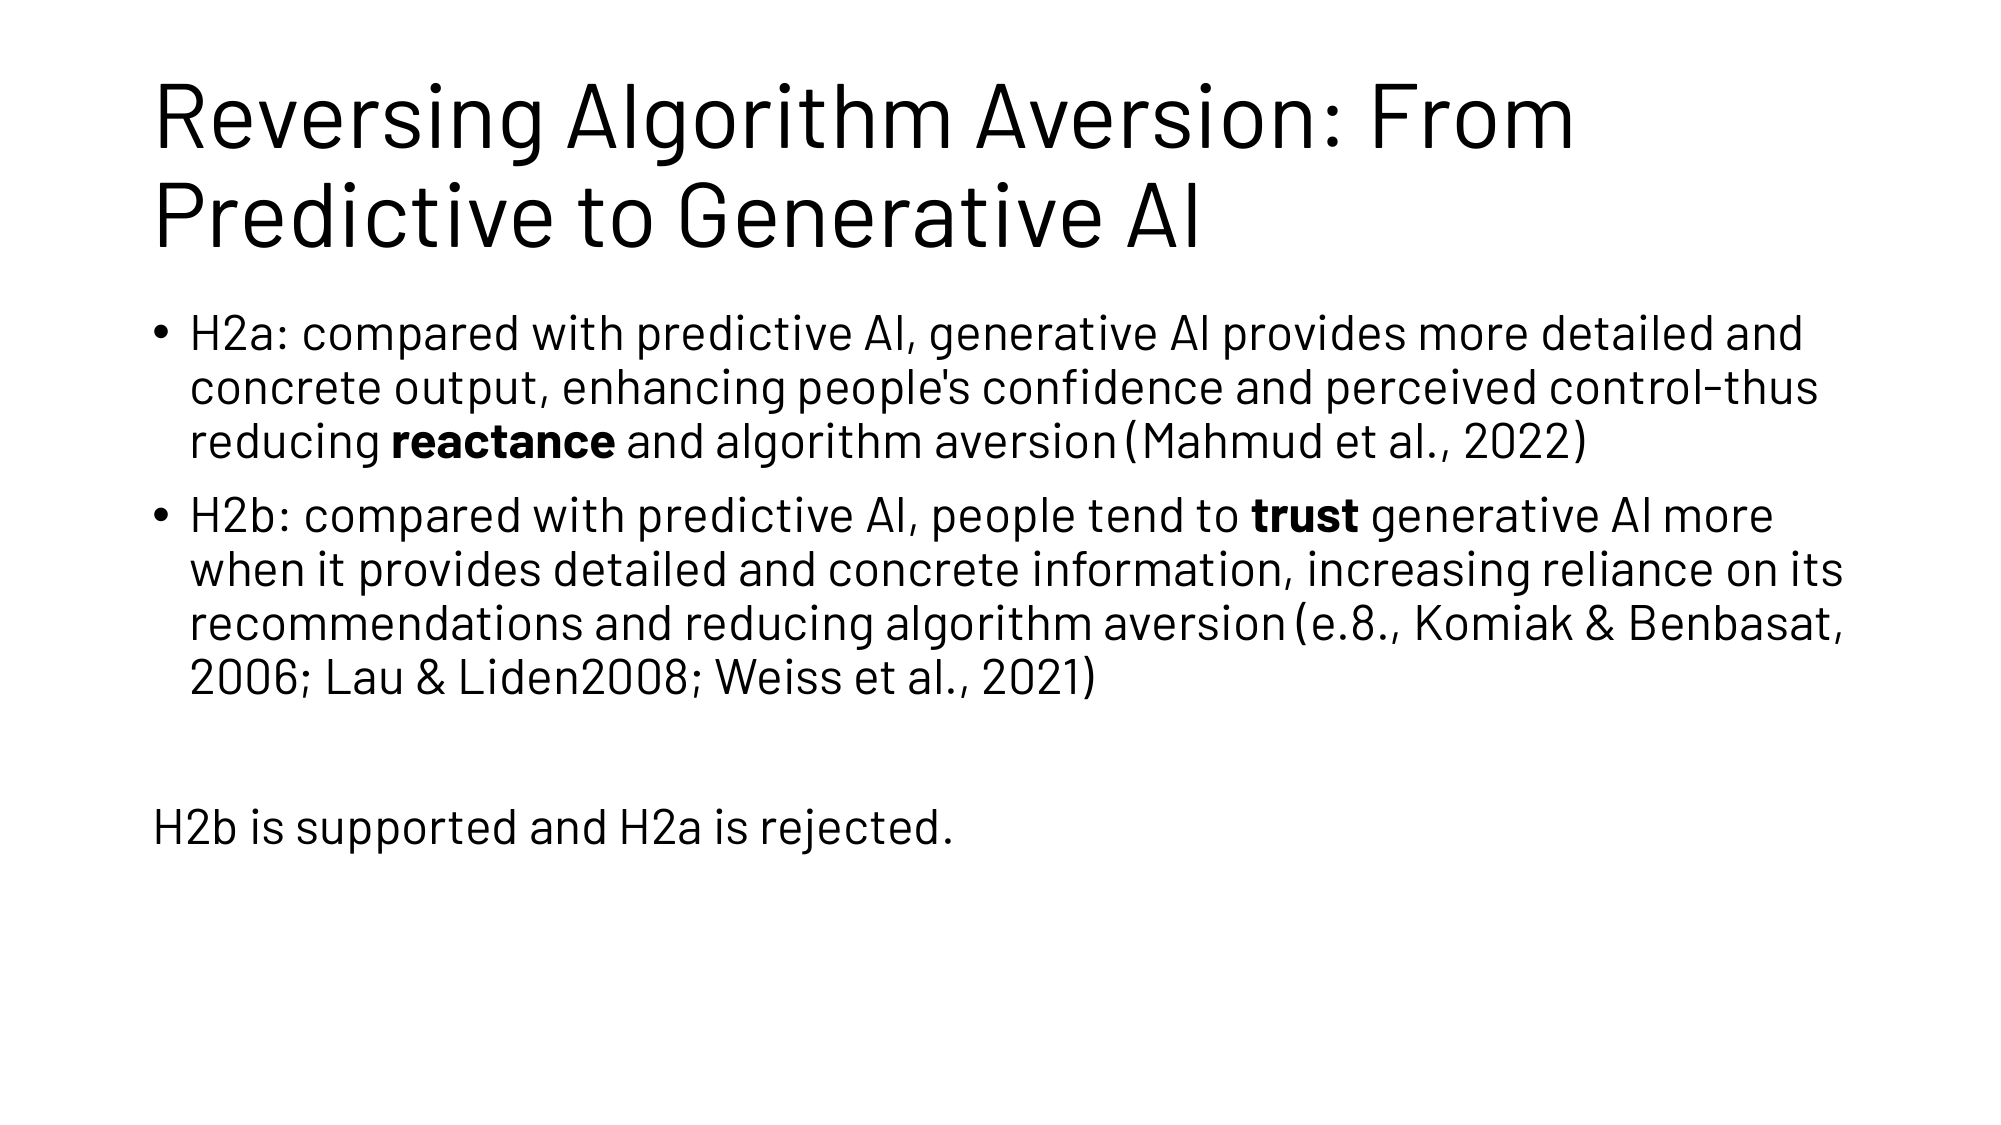

# Reversing Algorithm Aversion: From Predictive to Generative AI
H2a: compared with predictive Al, generative Al provides more detailed and concrete output, enhancing people's confidence and perceived control-thus reducing reactance and algorithm aversion (Mahmud et al., 2022)
H2b: compared with predictive Al, people tend to trust generative Al more when it provides detailed and concrete information, increasing reliance on its recommendations and reducing algorithm aversion (e.8., Komiak & Benbasat, 2006; Lau & Liden2008; Weiss et al., 2021)

H2b is supported and H2a is rejected.